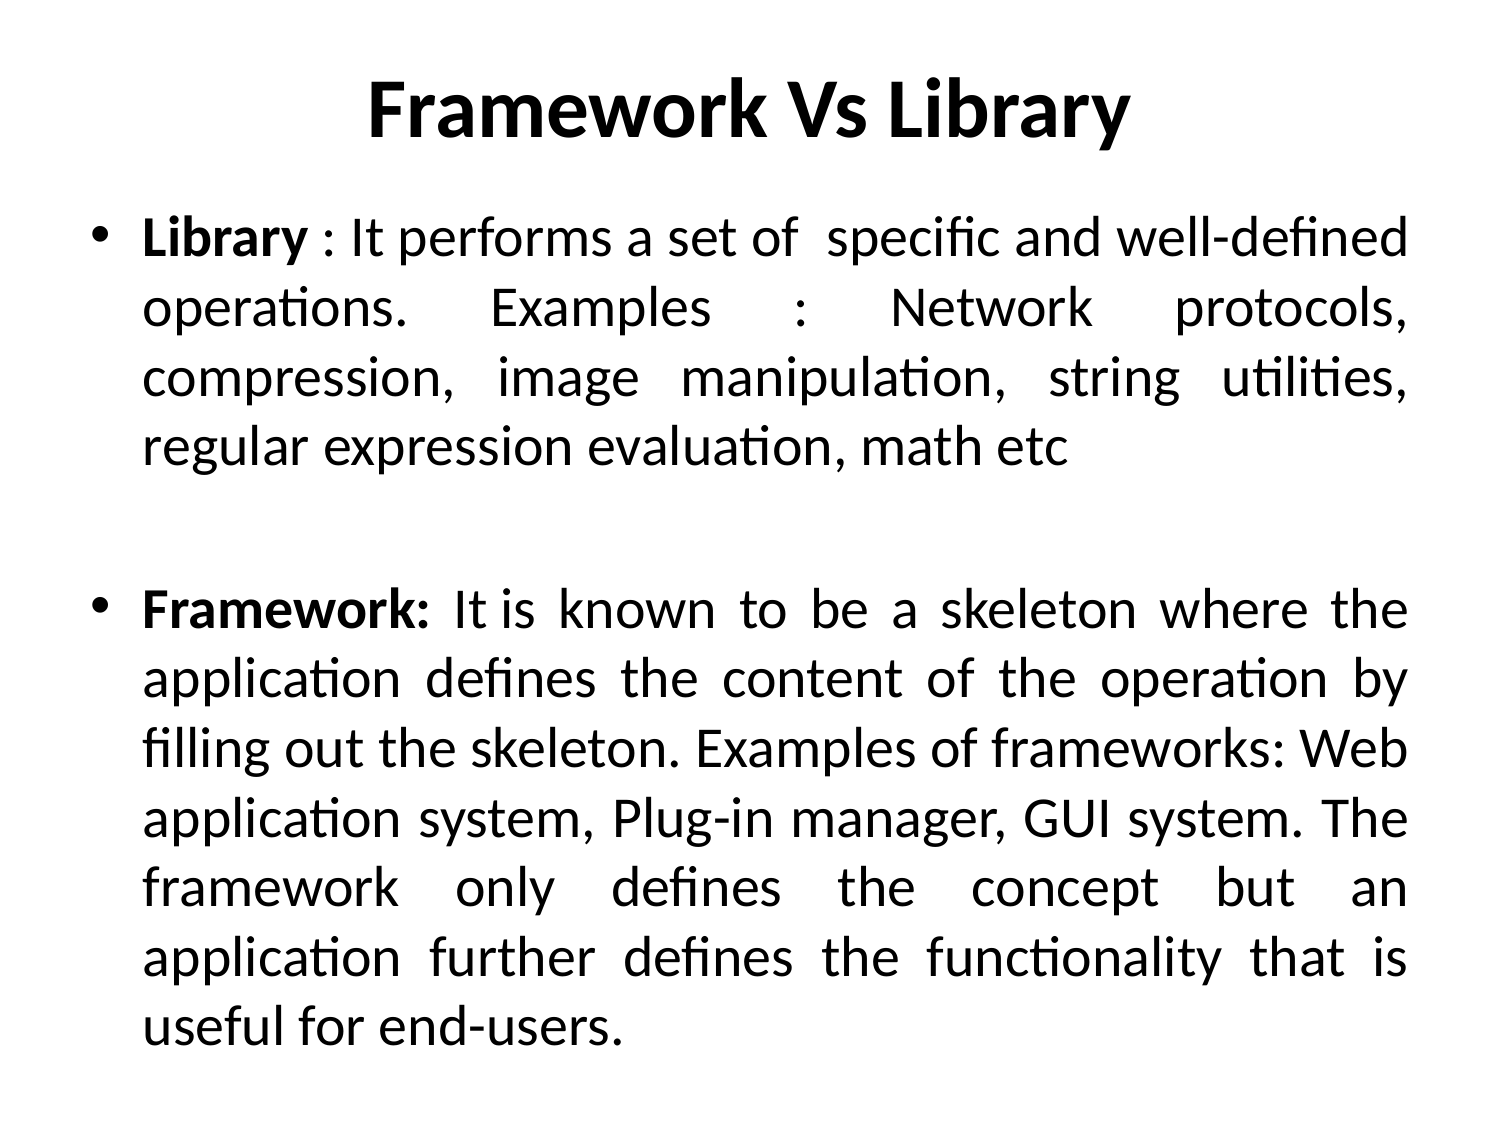

# Framework Vs Library
Library : It performs a set of  specific and well-defined operations. Examples : Network protocols, compression, image manipulation, string utilities, regular expression evaluation, math etc

Framework: It is known to be a skeleton where the application defines the content of the operation by filling out the skeleton. Examples of frameworks: Web application system, Plug-in manager, GUI system. The framework only defines the concept but an application further defines the functionality that is useful for end-users.